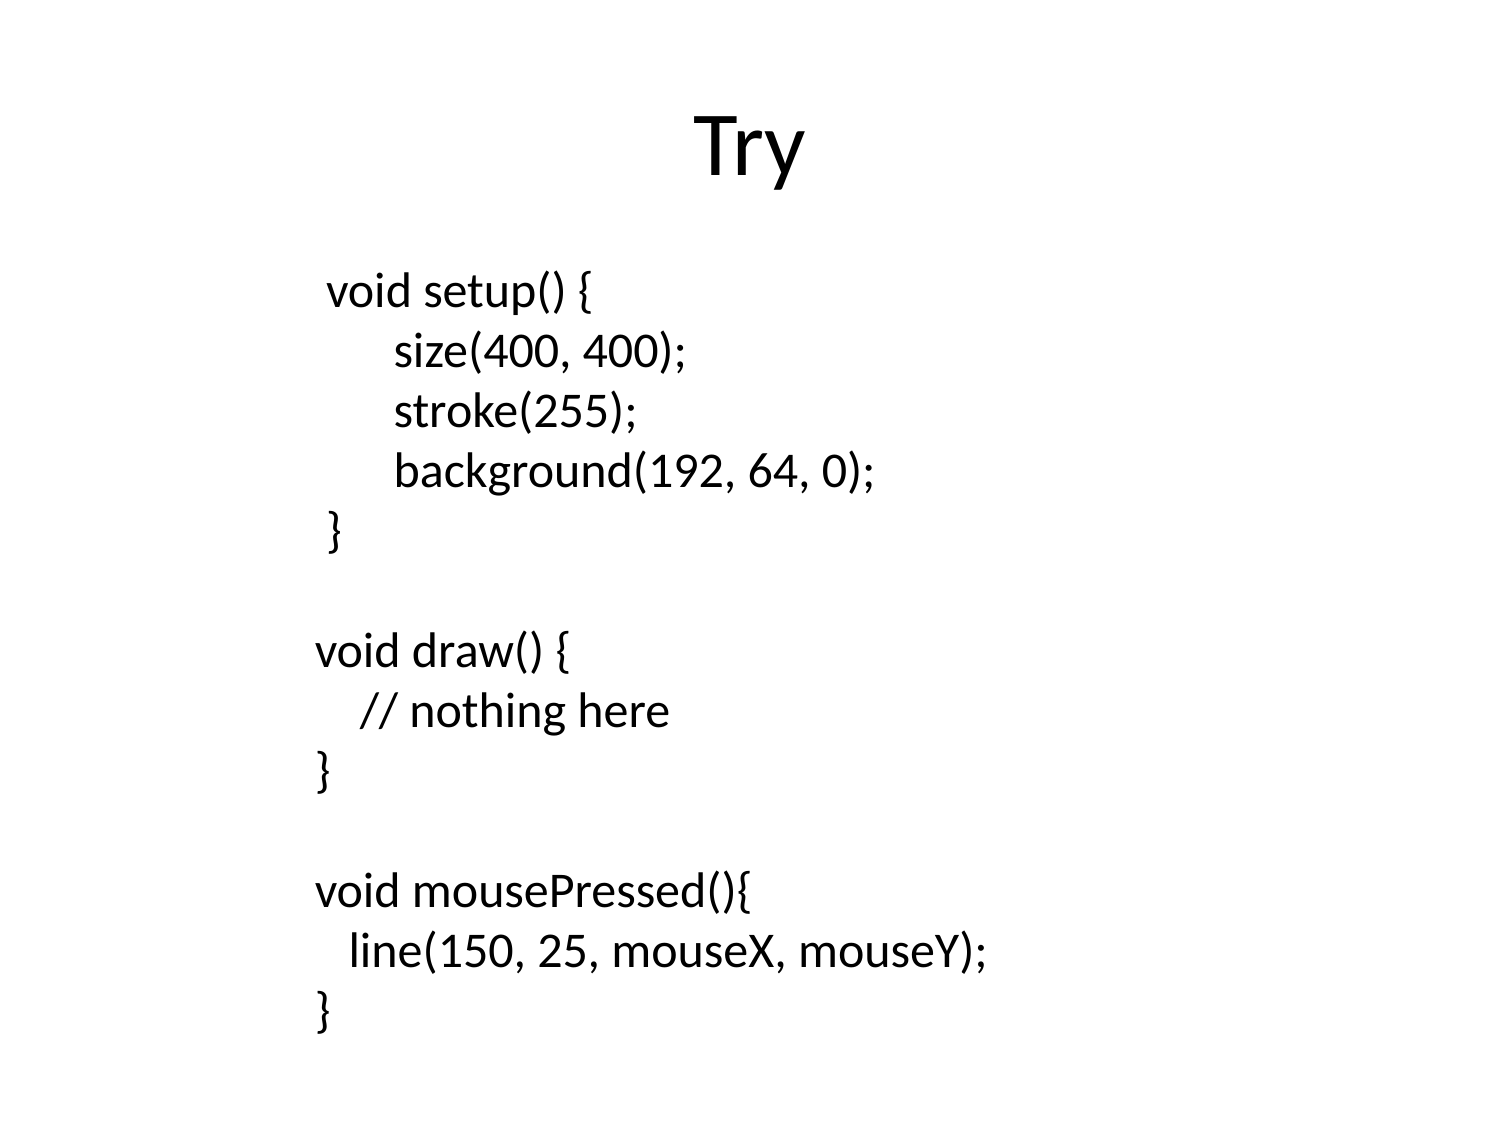

# Try
 void setup() {
       size(400, 400);
       stroke(255);
       background(192, 64, 0);
 }

void draw() {
    // nothing here
}

void mousePressed(){
   line(150, 25, mouseX, mouseY);
}